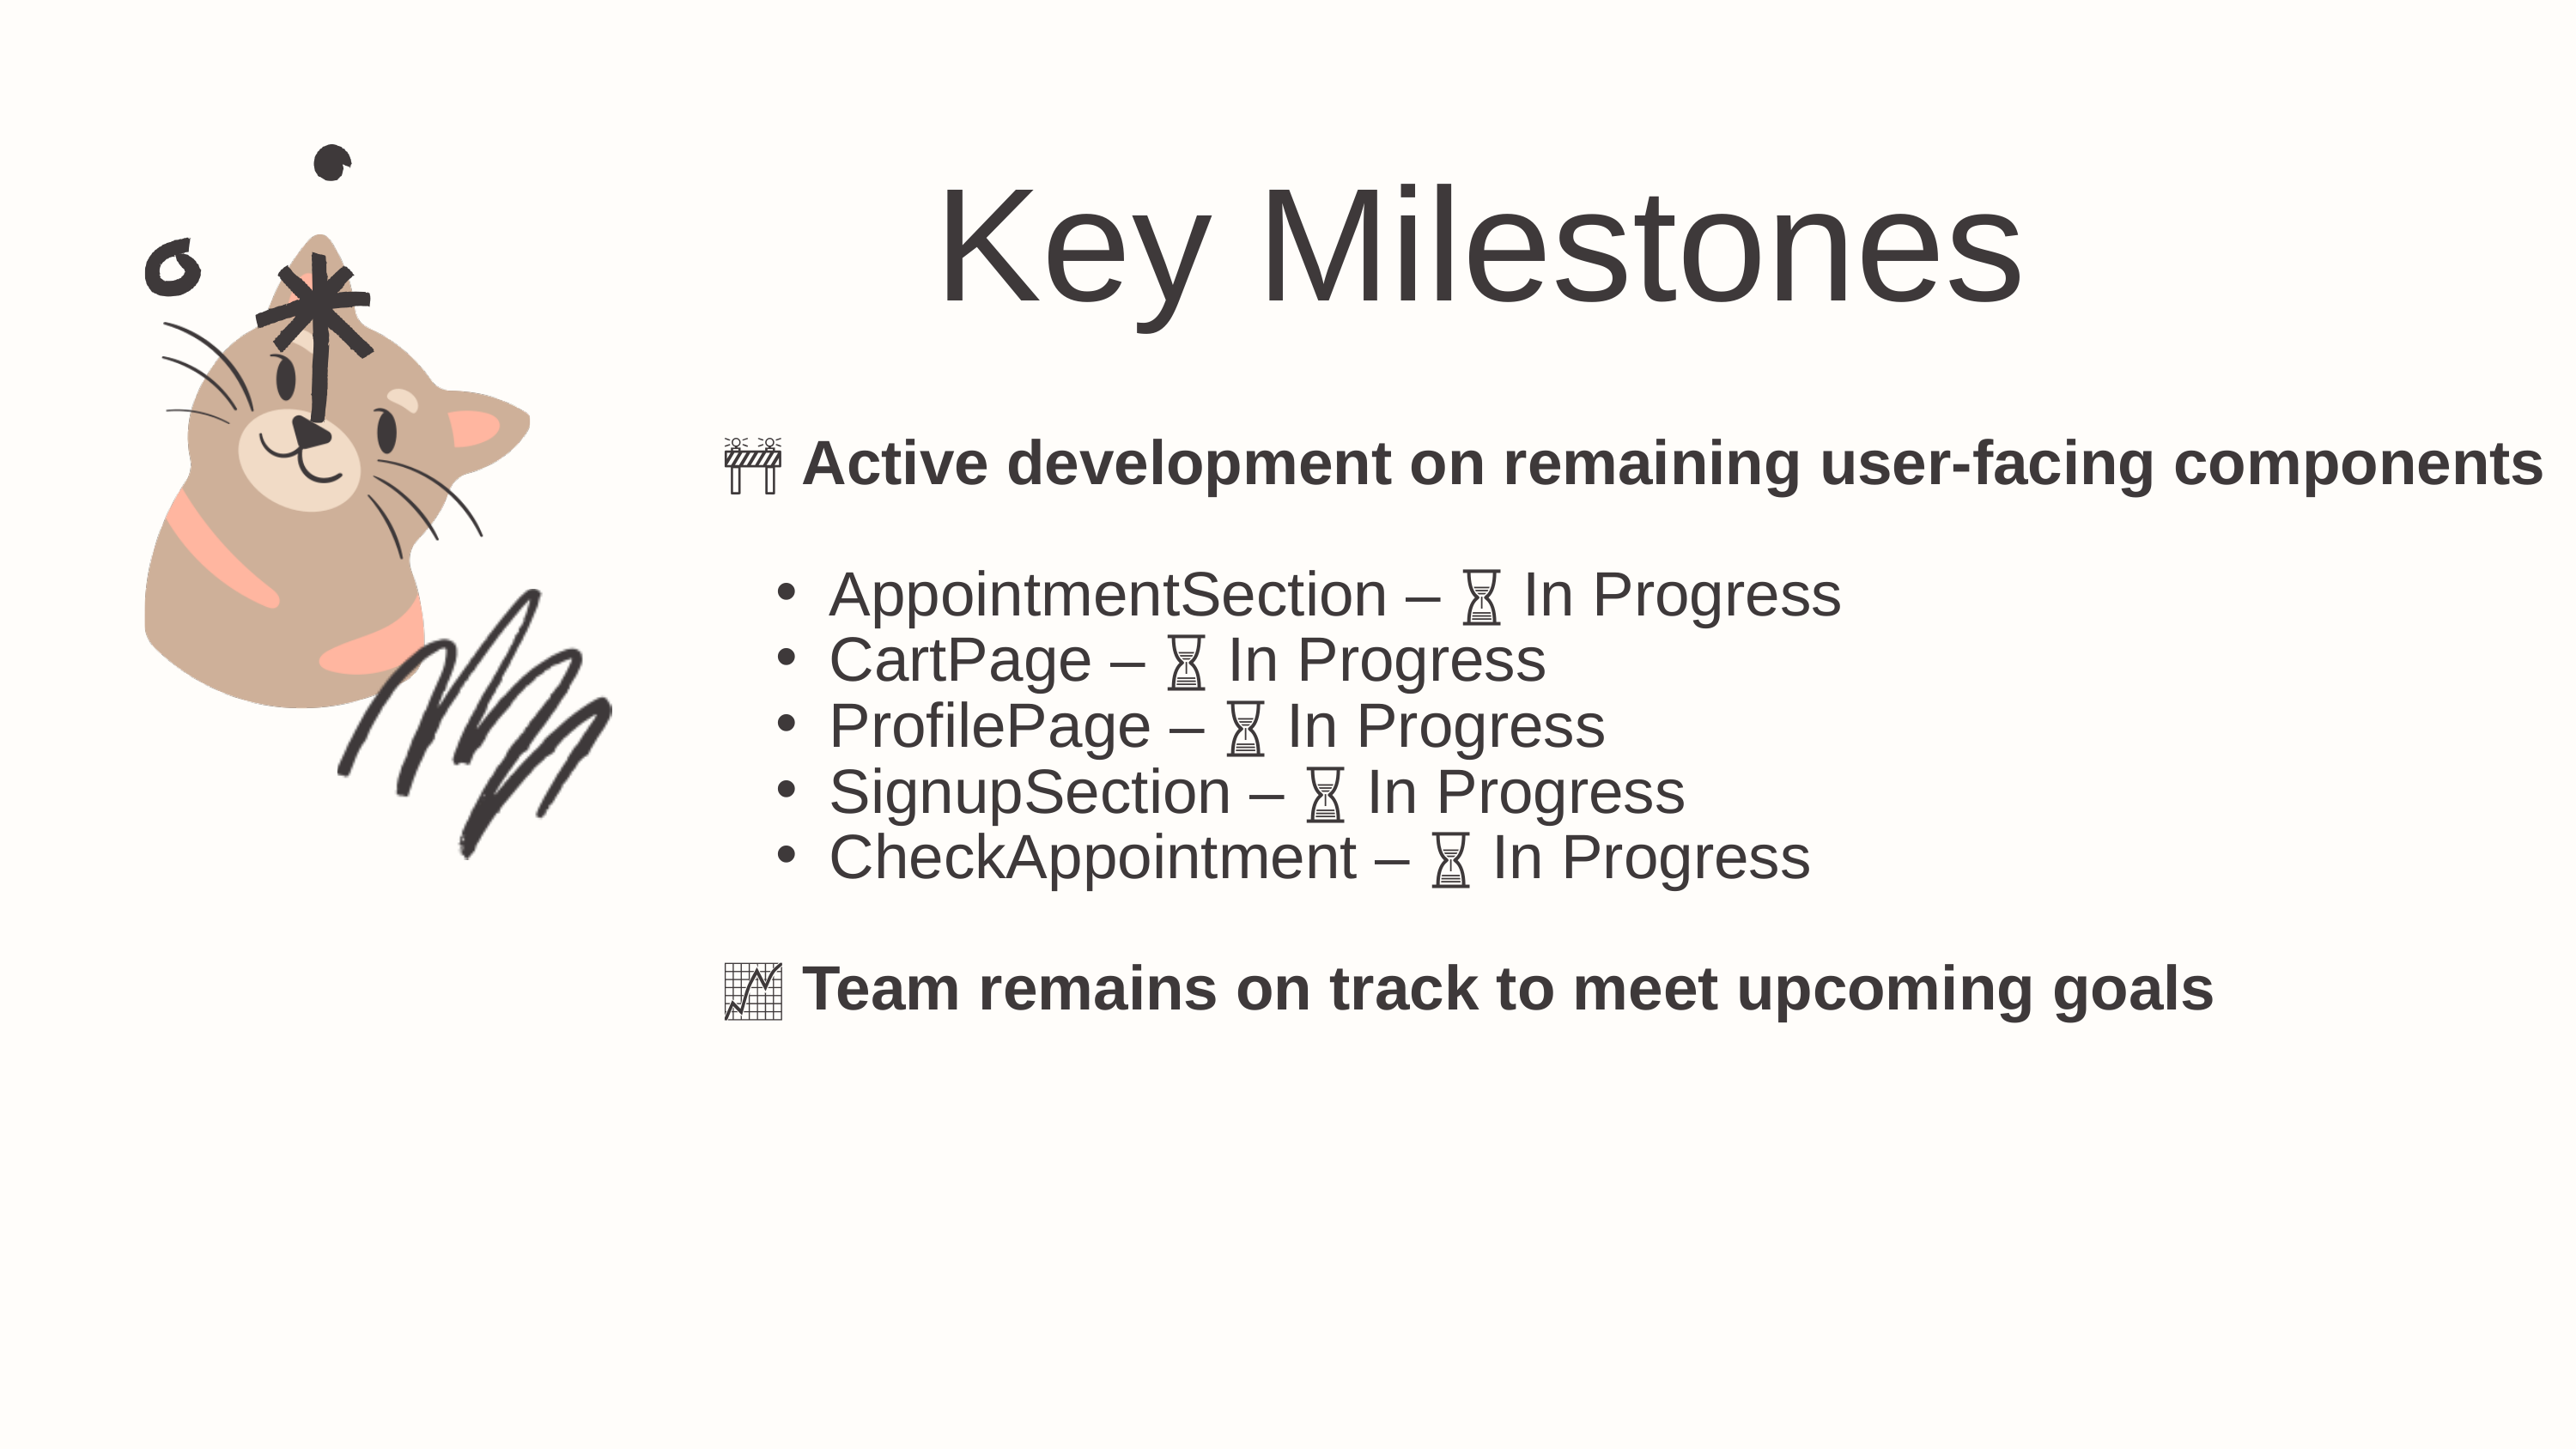

Key Milestones

🚧 Active development on remaining user-facing components

AppointmentSection – ⏳ In Progress
CartPage – ⏳ In Progress
ProfilePage – ⏳ In Progress
SignupSection – ⏳ In Progress
CheckAppointment – ⏳ In Progress

📈 Team remains on track to meet upcoming goals